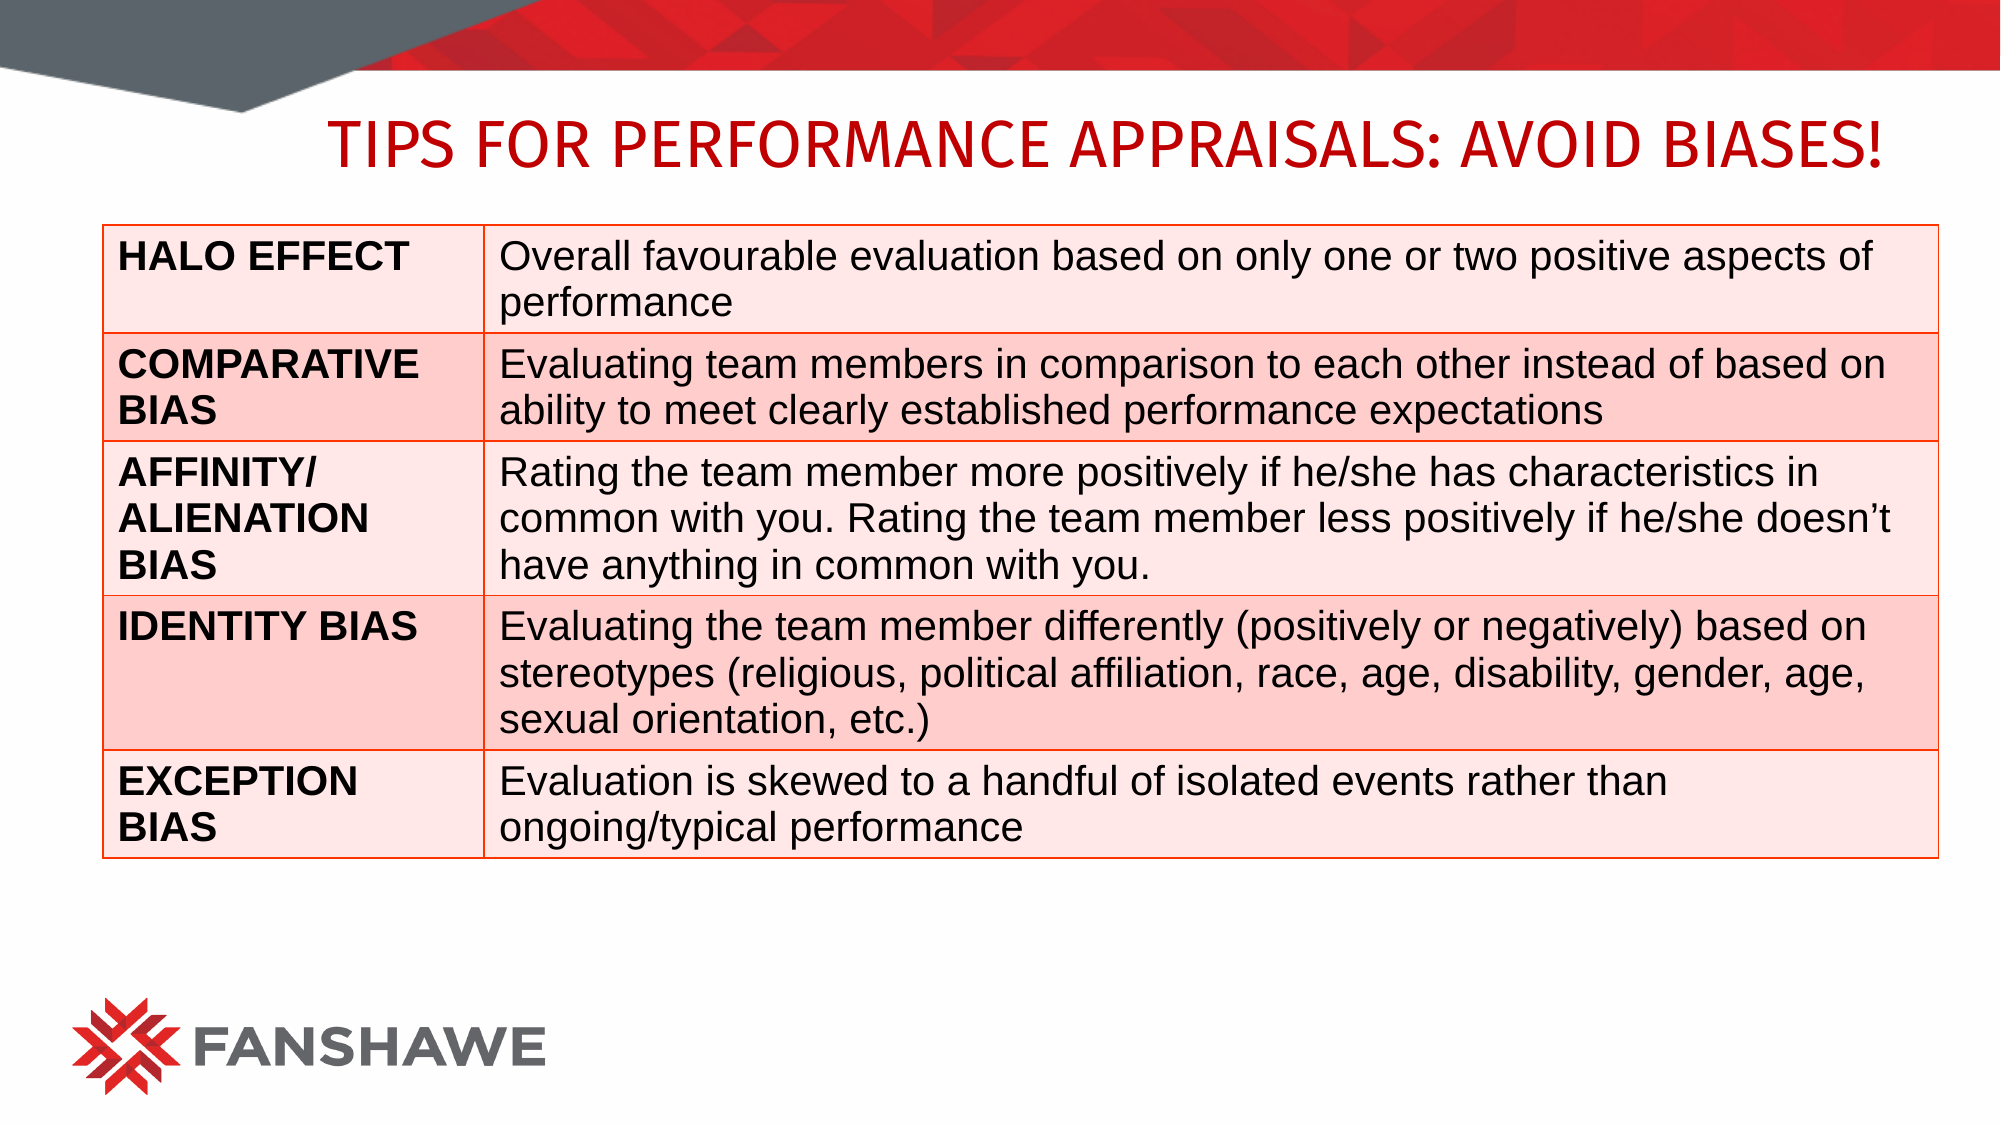

# Tips for performance appraisals: avoid biases!
| HALO EFFECT | Overall favourable evaluation based on only one or two positive aspects of performance |
| --- | --- |
| COMPARATIVE BIAS | Evaluating team members in comparison to each other instead of based on ability to meet clearly established performance expectations |
| AFFINITY/ ALIENATION BIAS | Rating the team member more positively if he/she has characteristics in common with you. Rating the team member less positively if he/she doesn’t have anything in common with you. |
| IDENTITY BIAS | Evaluating the team member differently (positively or negatively) based on stereotypes (religious, political affiliation, race, age, disability, gender, age, sexual orientation, etc.) |
| EXCEPTION BIAS | Evaluation is skewed to a handful of isolated events rather than ongoing/typical performance |